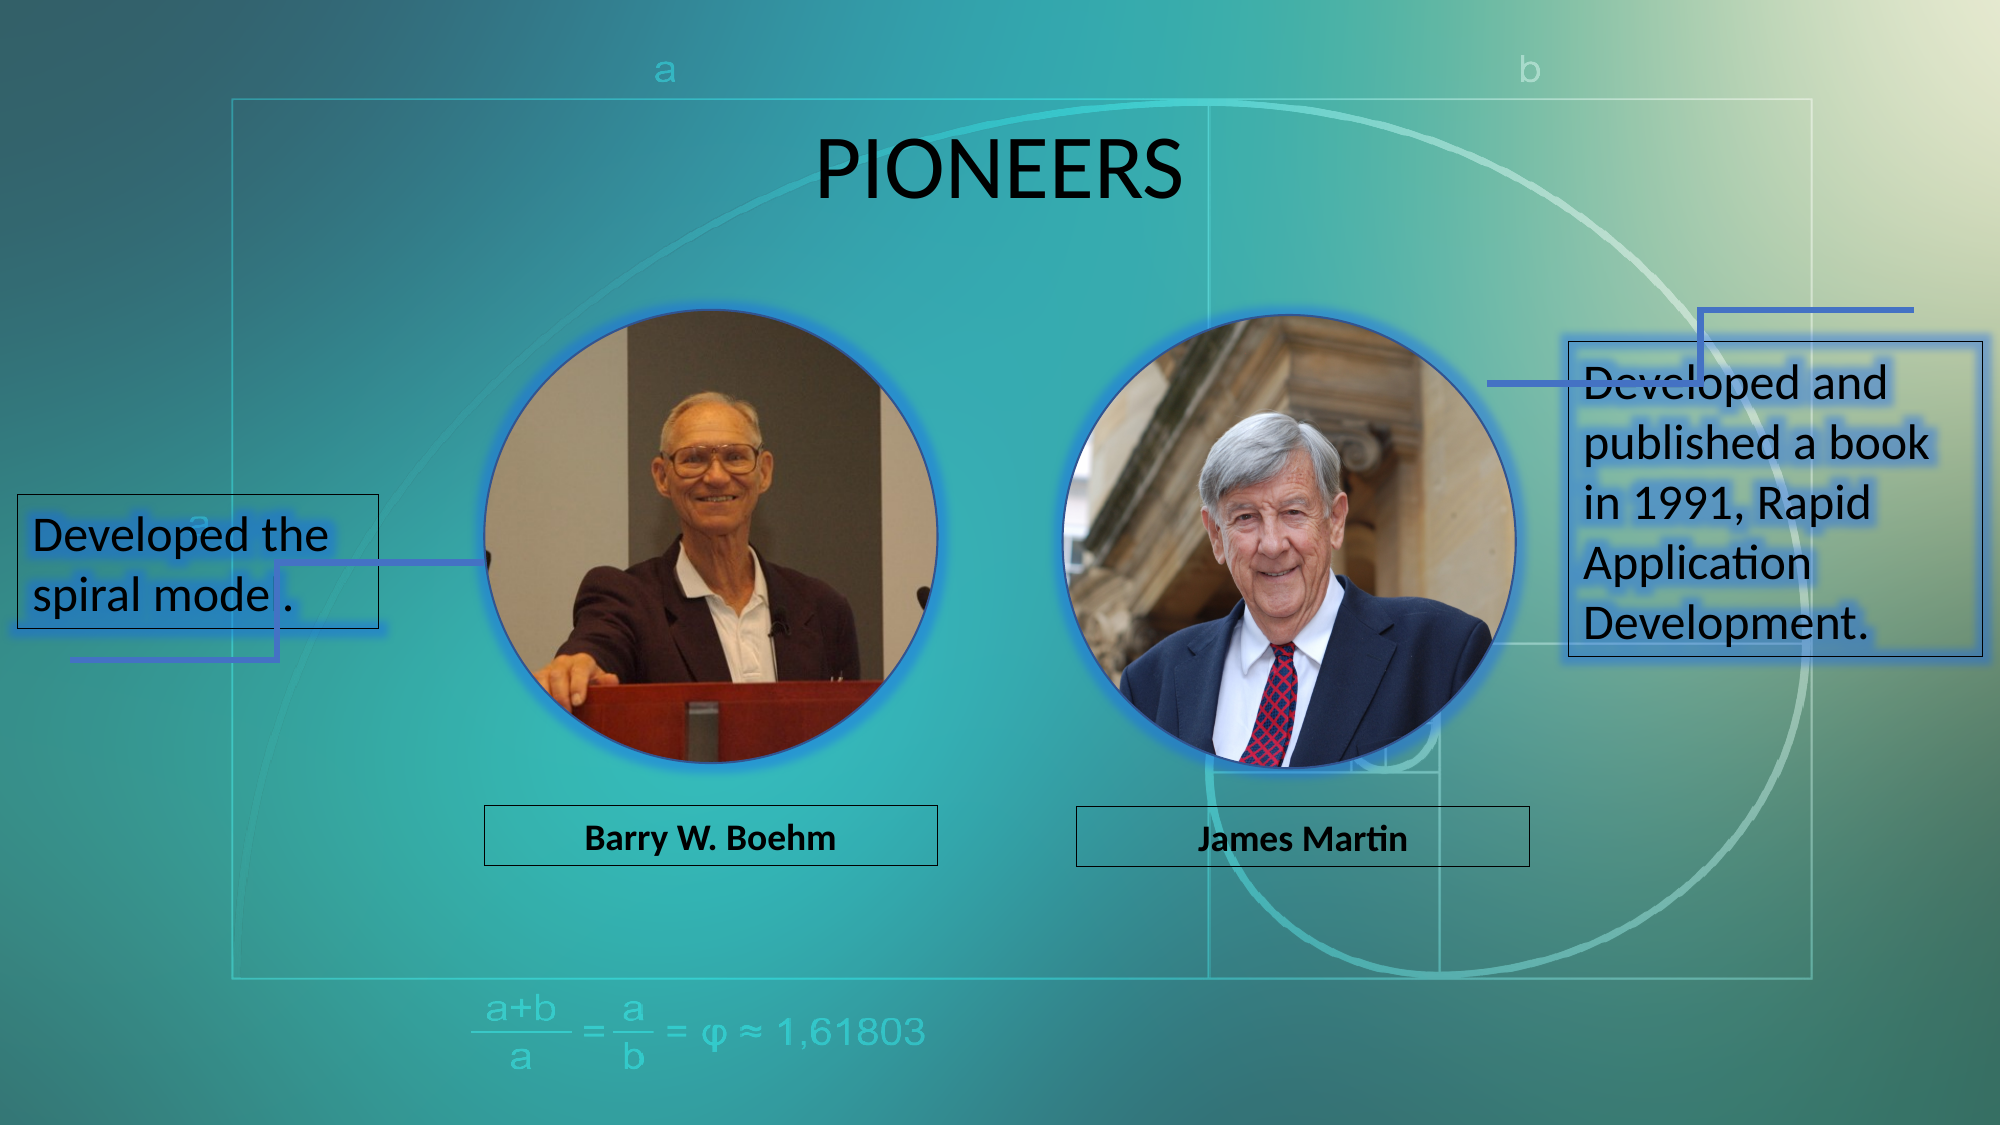

# PIONEERS

Developed and published a book in 1991, Rapid Application Development.
Developed the spiral model.
Barry W. Boehm
James Martin